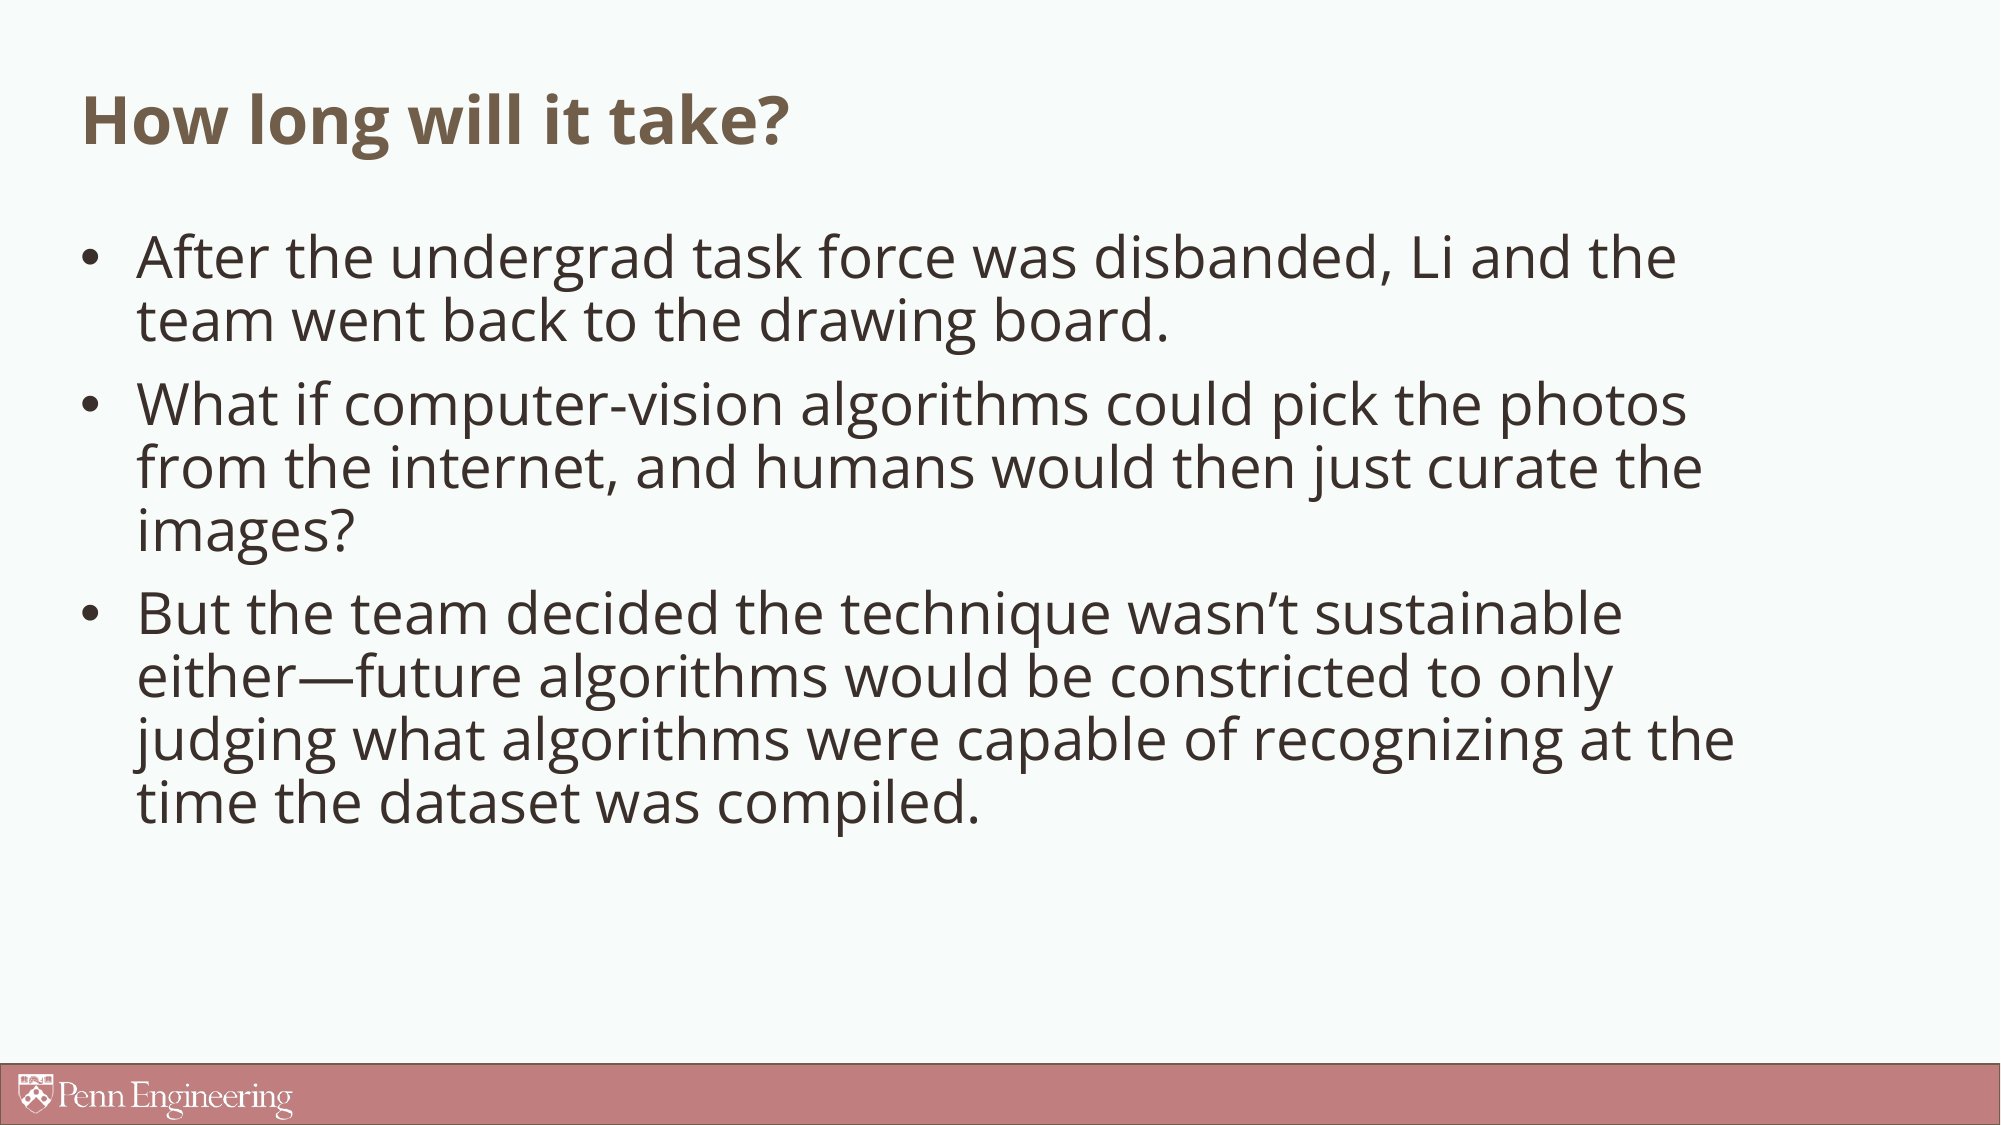

# How long will it take?
After the undergrad task force was disbanded, Li and the team went back to the drawing board.
What if computer-vision algorithms could pick the photos from the internet, and humans would then just curate the images?
But the team decided the technique wasn’t sustainable either—future algorithms would be constricted to only judging what algorithms were capable of recognizing at the time the dataset was compiled.